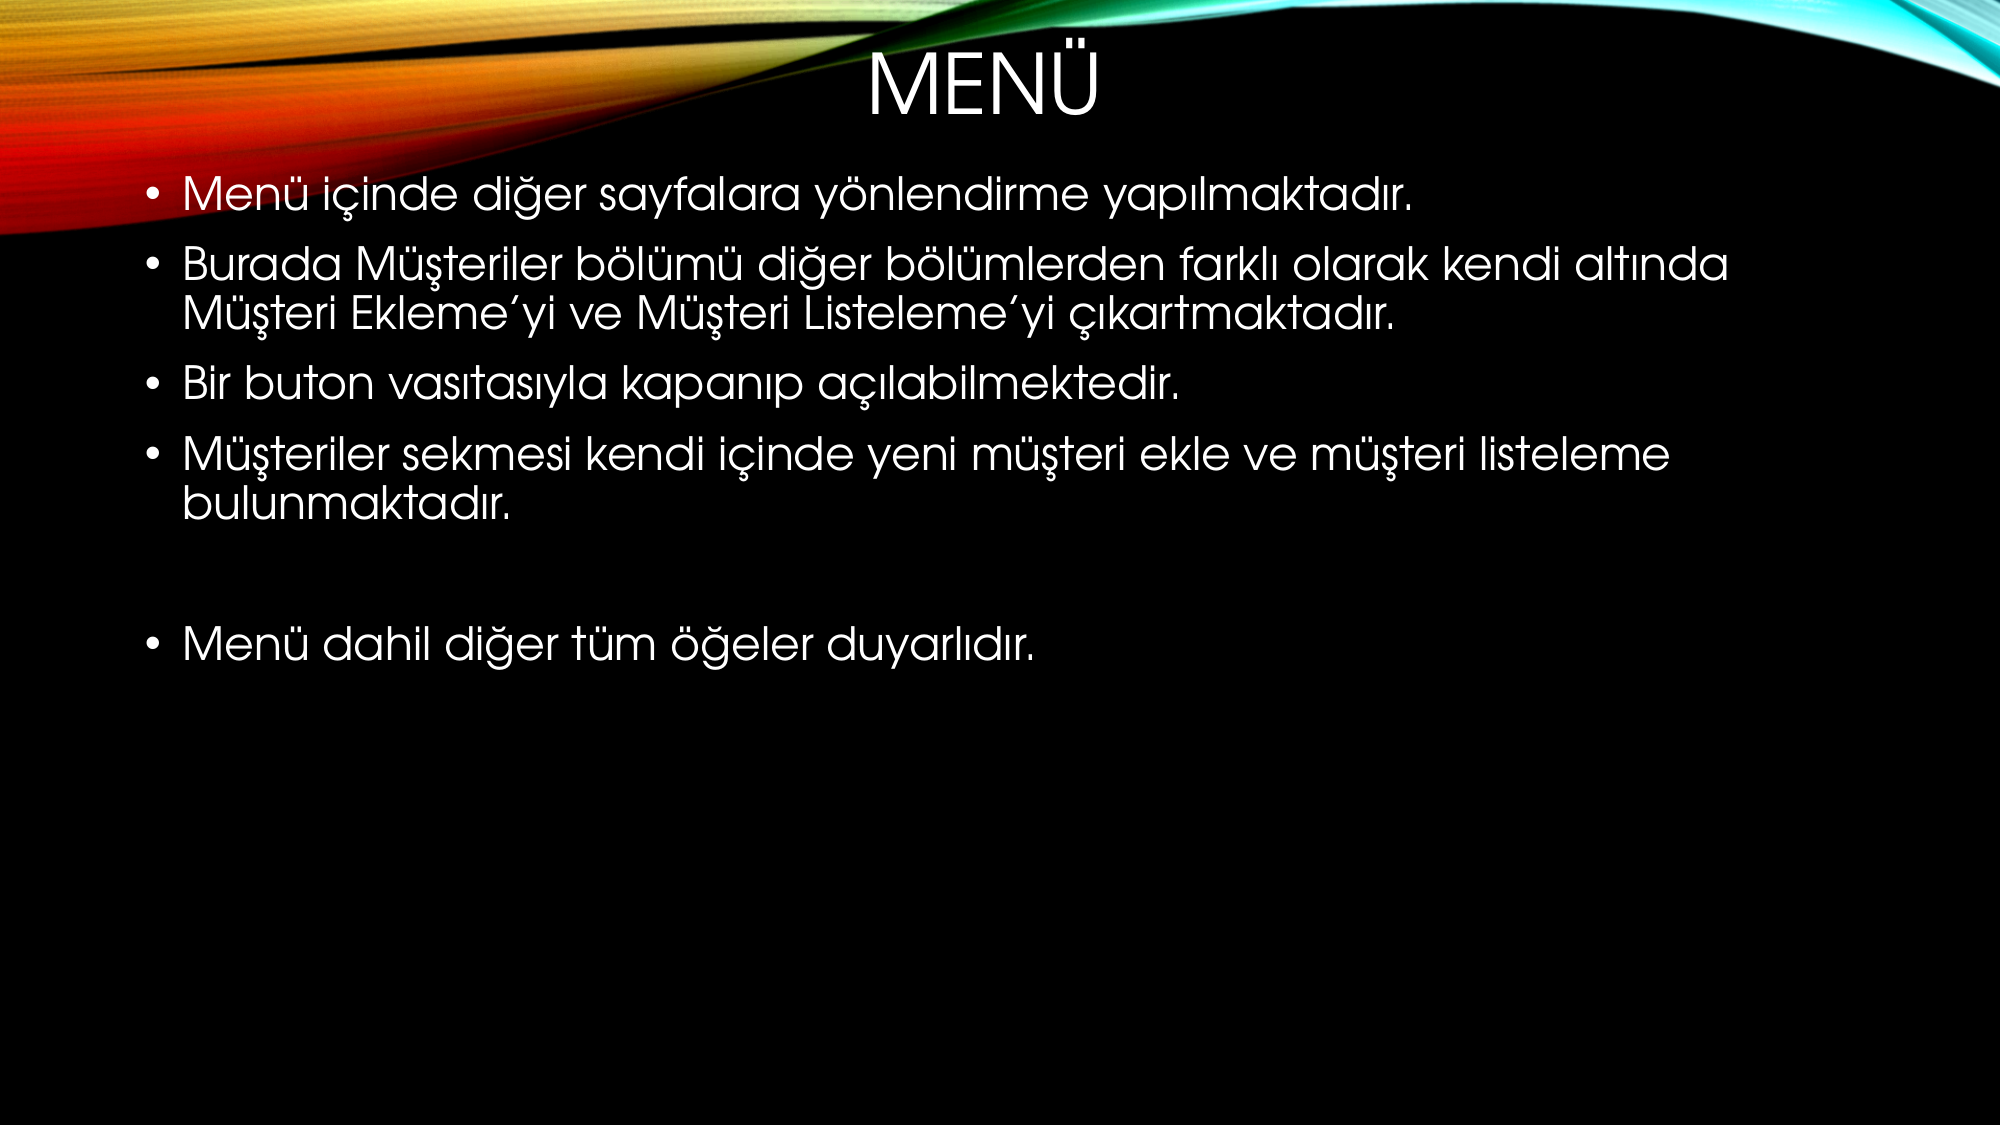

# menü
Menü içinde diğer sayfalara yönlendirme yapılmaktadır.
Burada Müşteriler bölümü diğer bölümlerden farklı olarak kendi altında Müşteri Ekleme’yi ve Müşteri Listeleme’yi çıkartmaktadır.
Bir buton vasıtasıyla kapanıp açılabilmektedir.
Müşteriler sekmesi kendi içinde yeni müşteri ekle ve müşteri listeleme bulunmaktadır.

Menü dahil diğer tüm öğeler duyarlıdır.